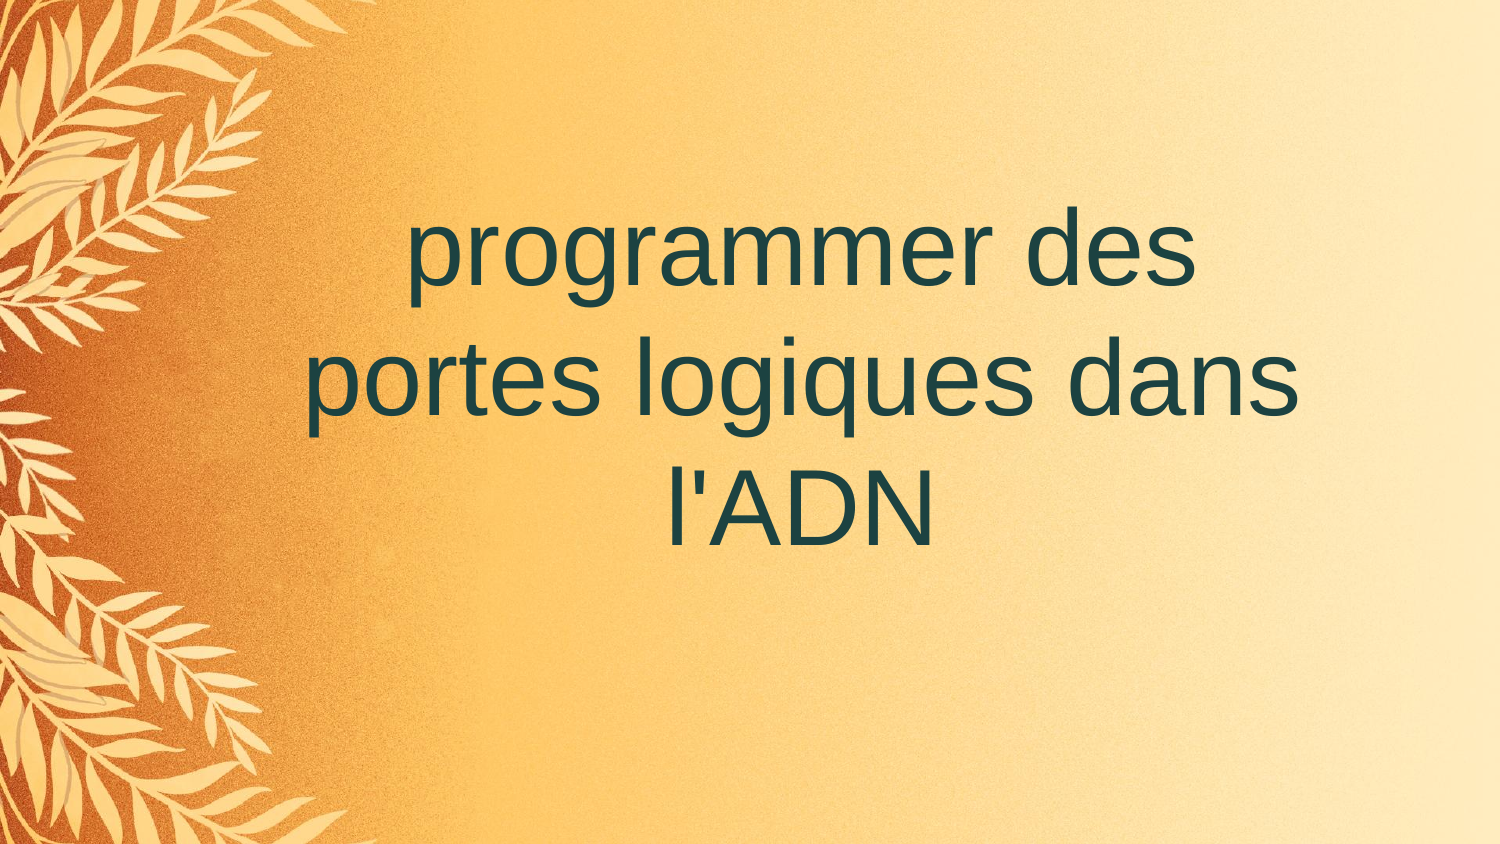

# programmer des portes logiques dans l'ADN